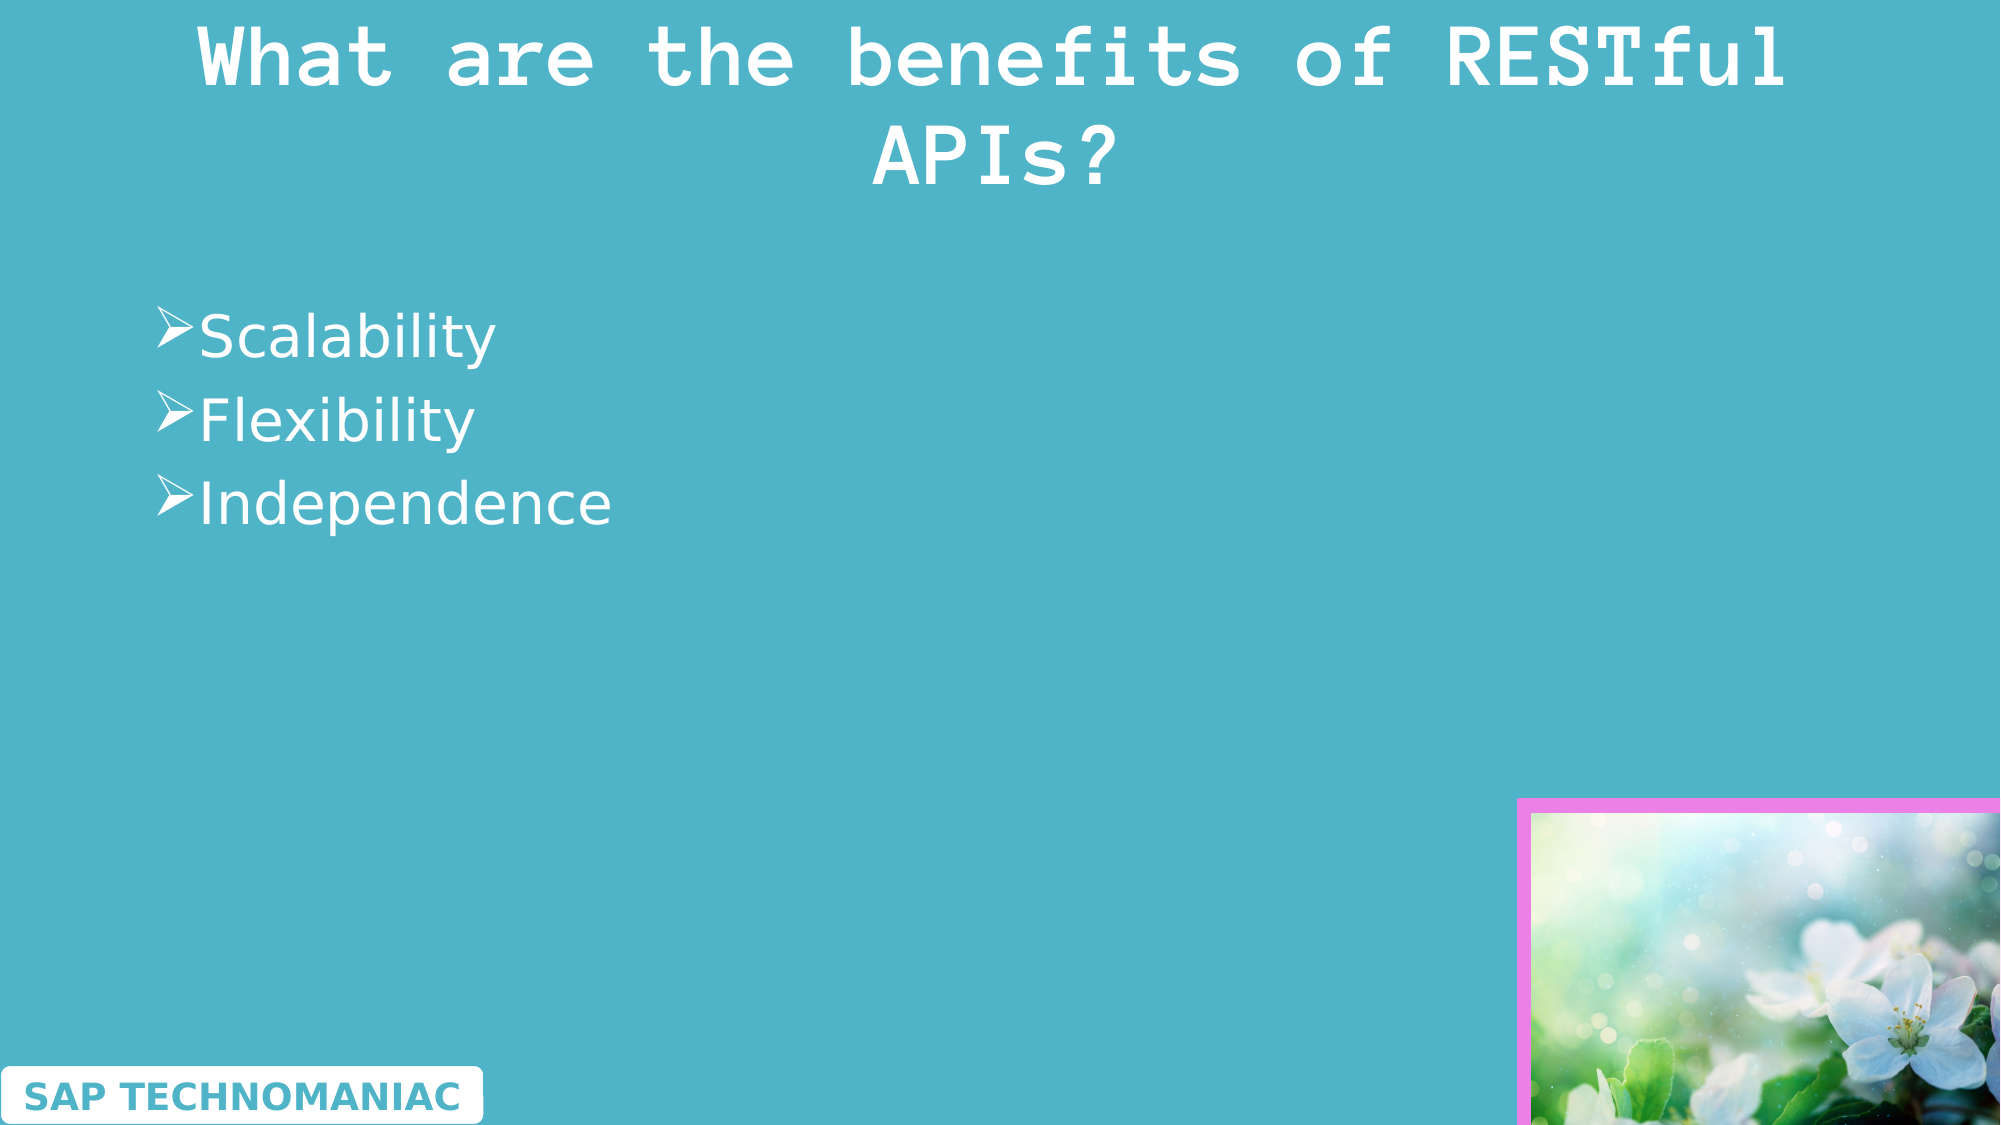

# What are the benefits of RESTful APIs?
Scalability
Flexibility
Independence